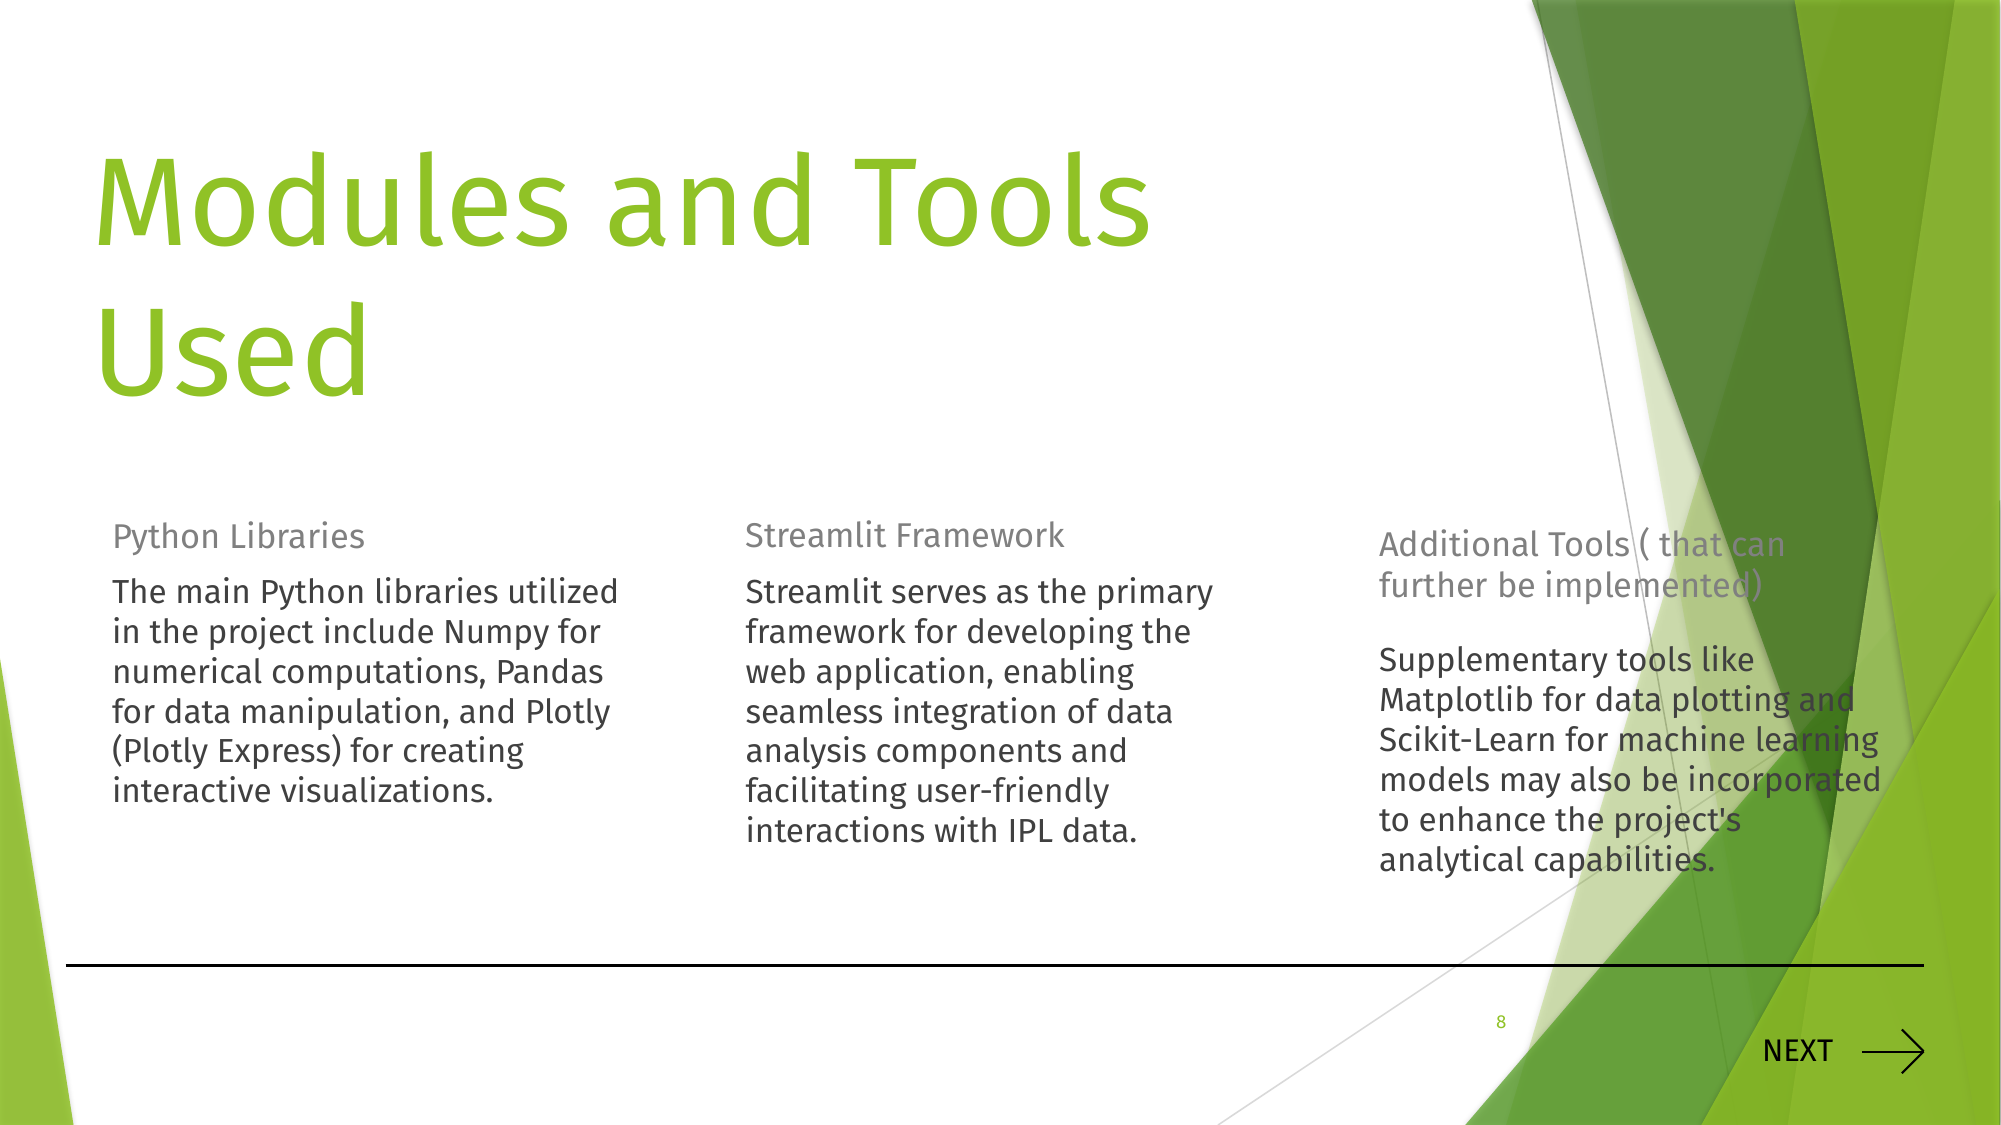

# Modules and Tools Used
Streamlit Framework
Python Libraries
Additional Tools ( that can further be implemented)
The main Python libraries utilized in the project include Numpy for numerical computations, Pandas for data manipulation, and Plotly (Plotly Express) for creating interactive visualizations.
Streamlit serves as the primary framework for developing the web application, enabling seamless integration of data analysis components and facilitating user-friendly interactions with IPL data.
Supplementary tools like Matplotlib for data plotting and Scikit-Learn for machine learning models may also be incorporated to enhance the project's analytical capabilities.
8